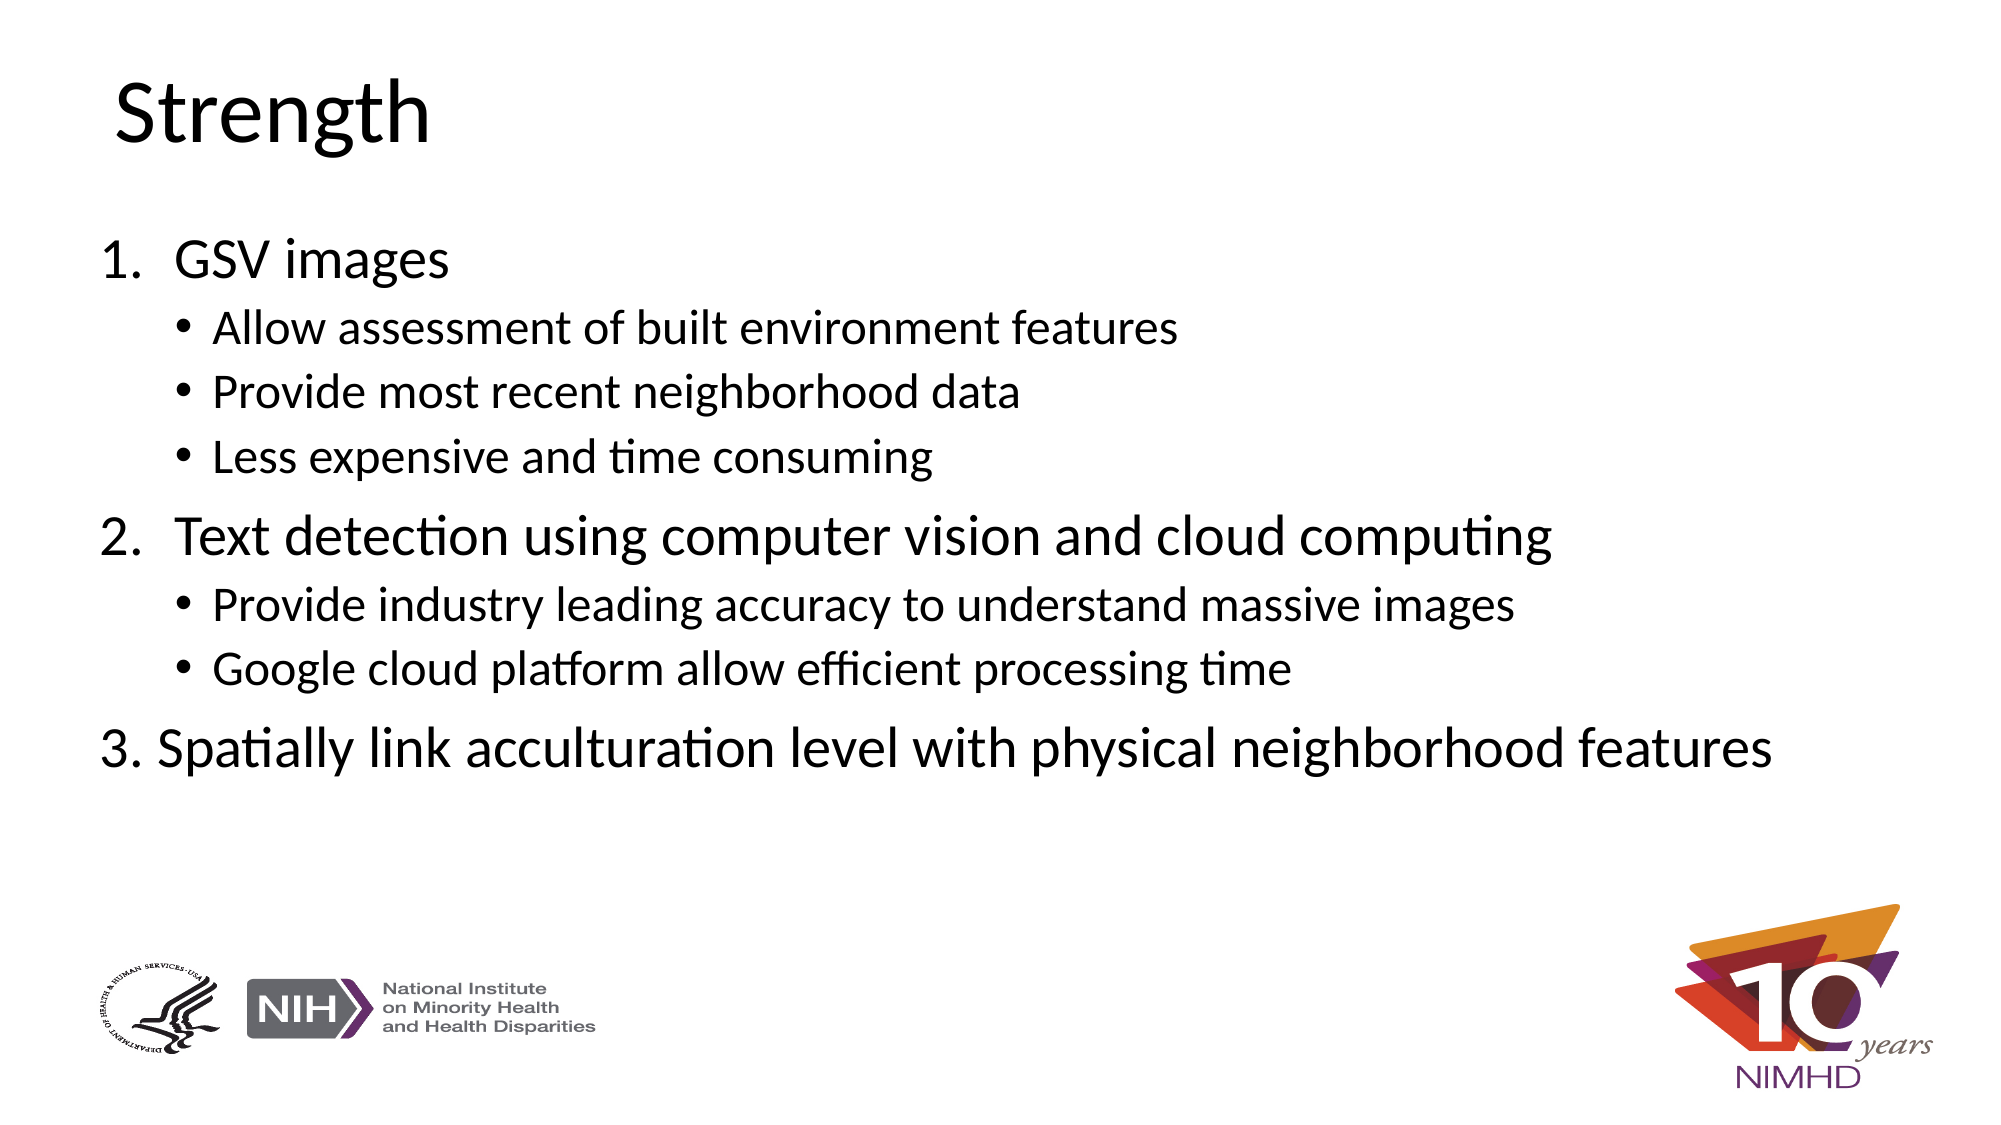

# Strength
GSV images
Allow assessment of built environment features
Provide most recent neighborhood data
Less expensive and time consuming
Text detection using computer vision and cloud computing
Provide industry leading accuracy to understand massive images
Google cloud platform allow efficient processing time
3. Spatially link acculturation level with physical neighborhood features